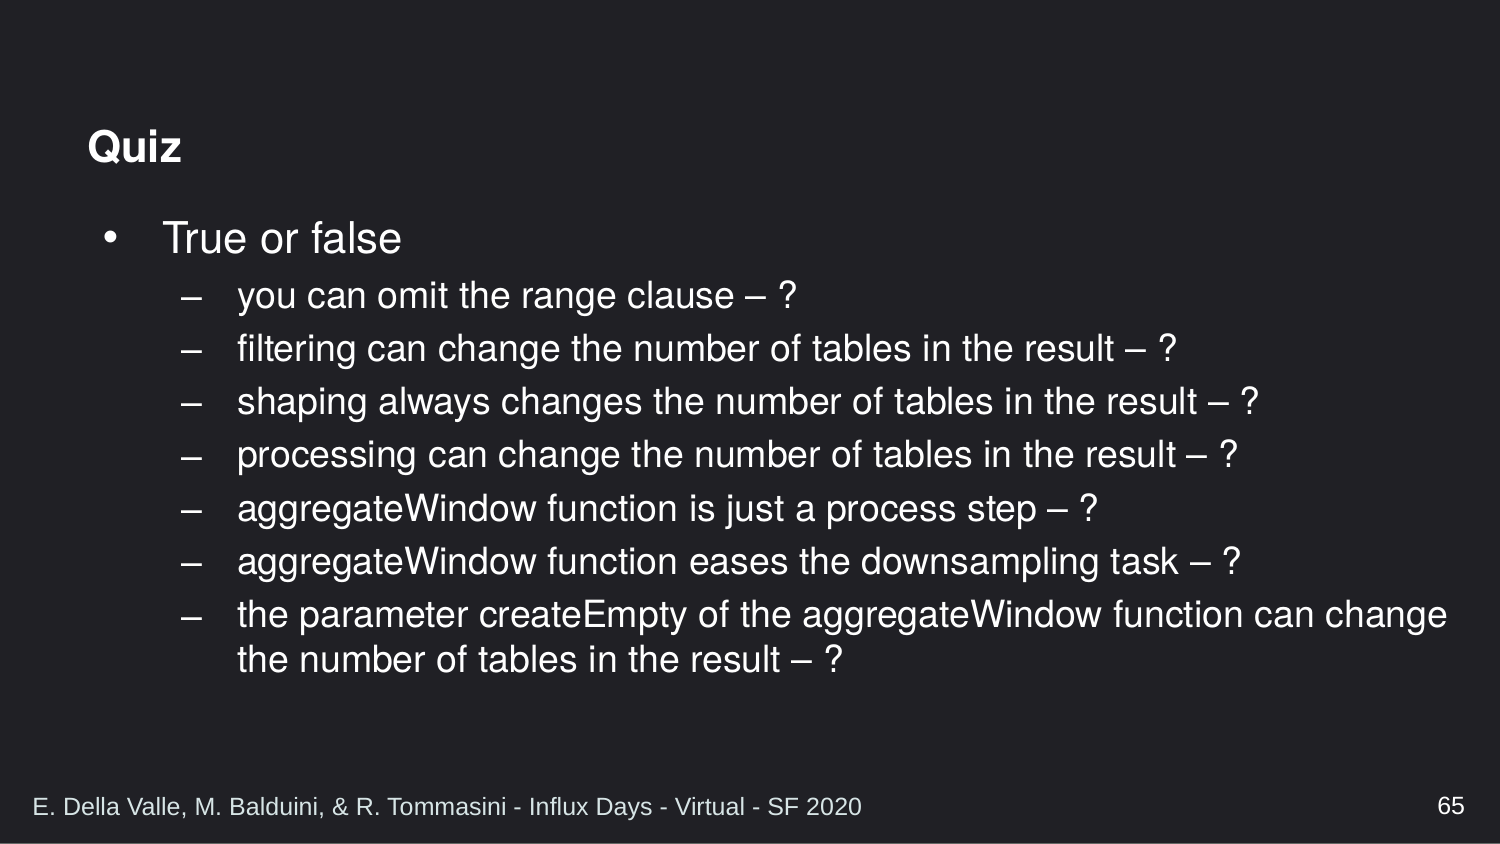

# Quiz
True or false
you can omit the range clause – ?
filtering can change the number of tables in the result – ?
shaping always changes the number of tables in the result – ?
processing can change the number of tables in the result – ?
aggregateWindow function is just a process step – ?
aggregateWindow function eases the downsampling task – ?
the parameter createEmpty of the aggregateWindow function can change the number of tables in the result – ?

65
E. Della Valle, M. Balduini, & R. Tommasini - Influx Days - Virtual - SF 2020